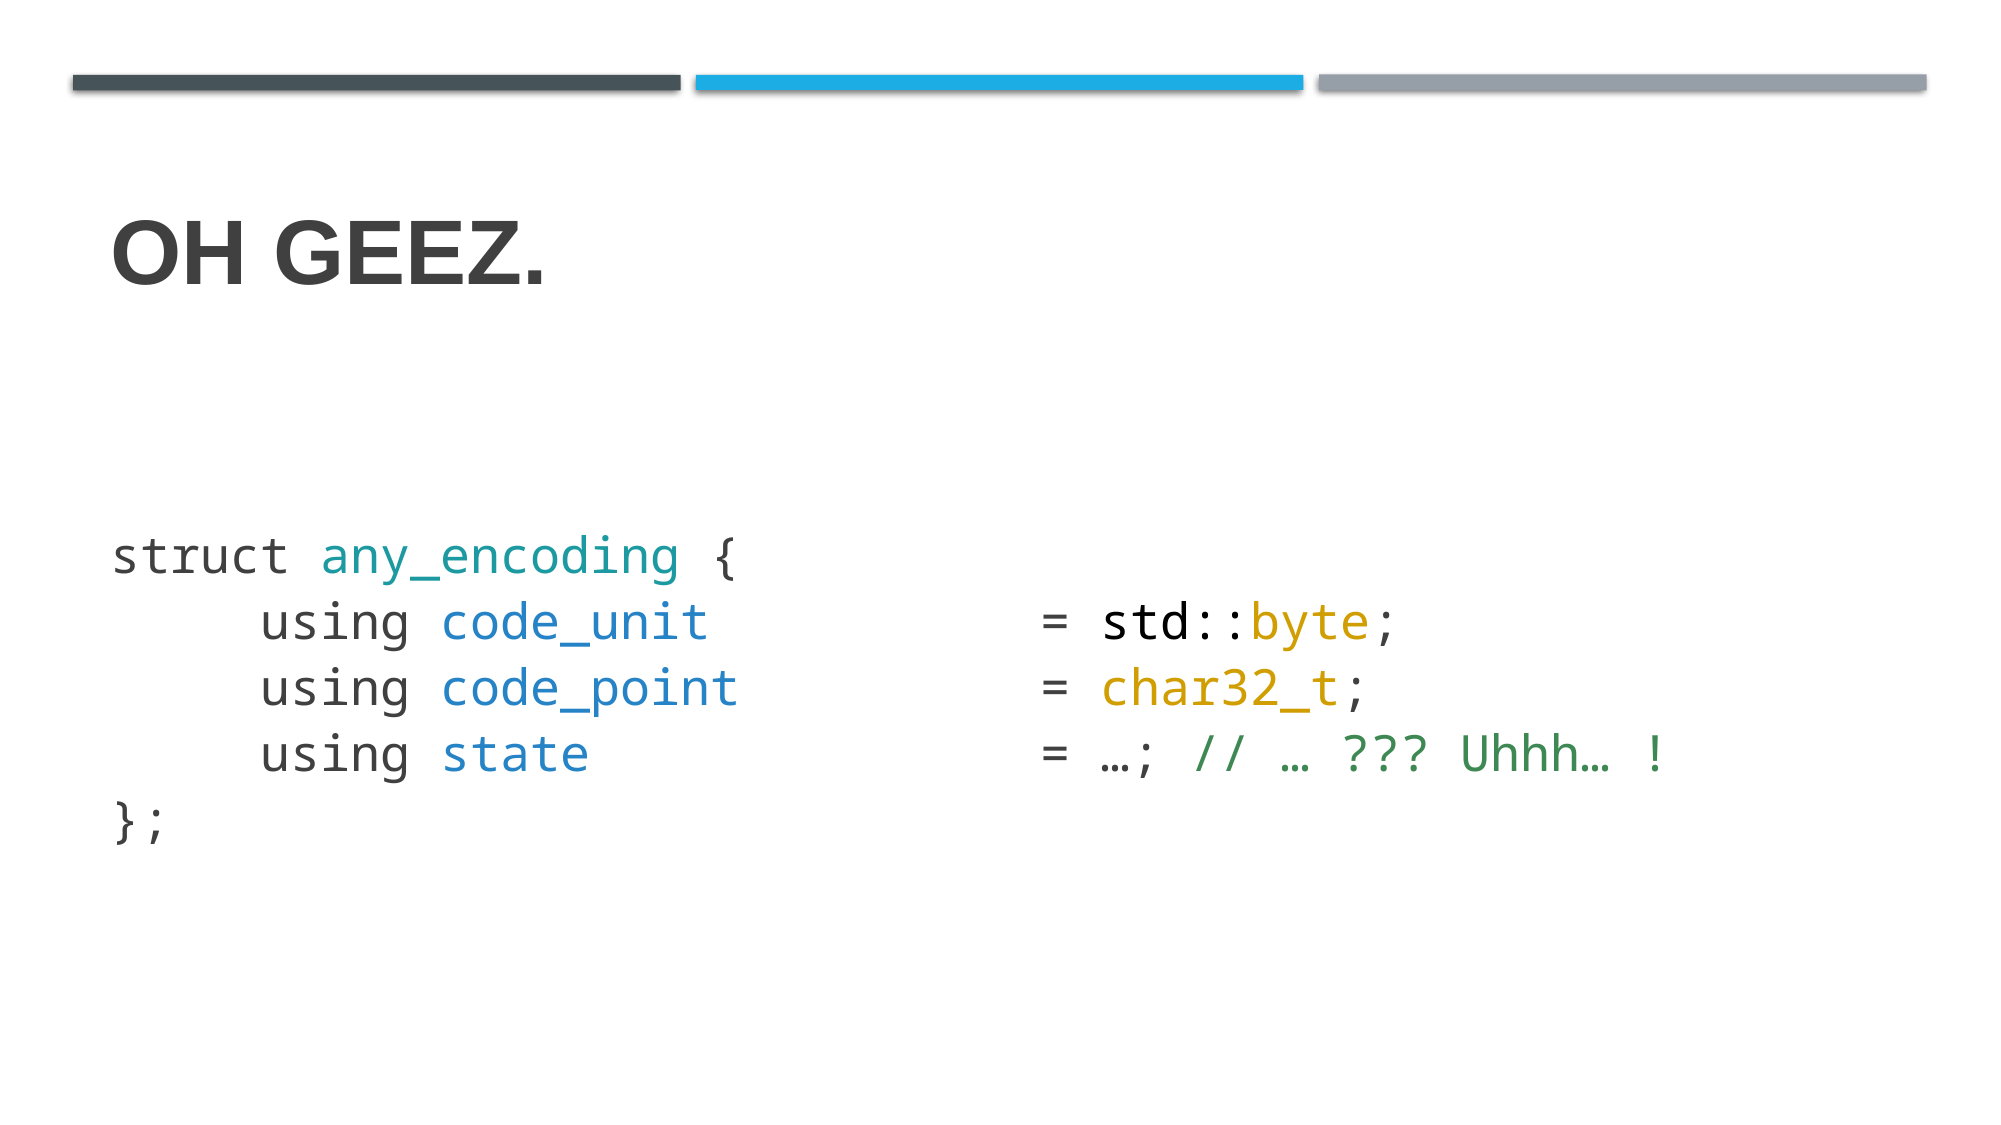

# Oh Geez.
struct any_encoding {
	using code_unit           = std::byte;
	using code_point          = char32_t;
	using state               = …; // … ??? Uhhh… !
};